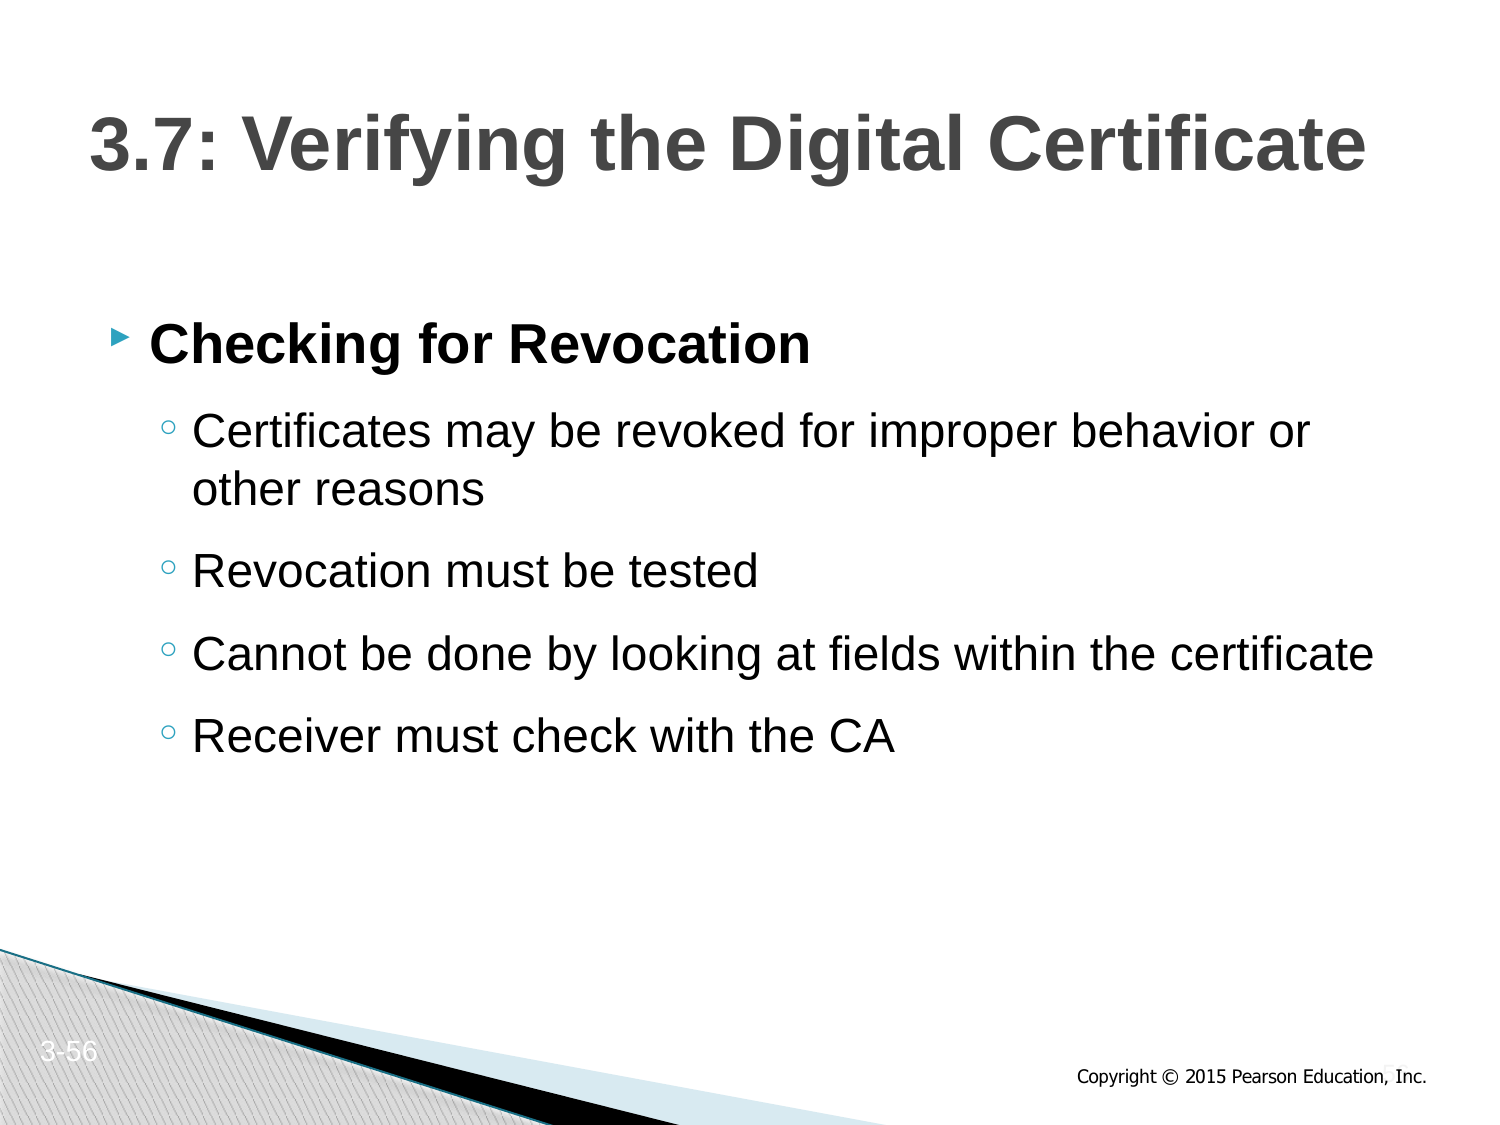

# 3.7: Verifying the Digital Certificate
Checking for Revocation
Certificates may be revoked for improper behavior or other reasons
Revocation must be tested
Cannot be done by looking at fields within the certificate
Receiver must check with the CA
3-56